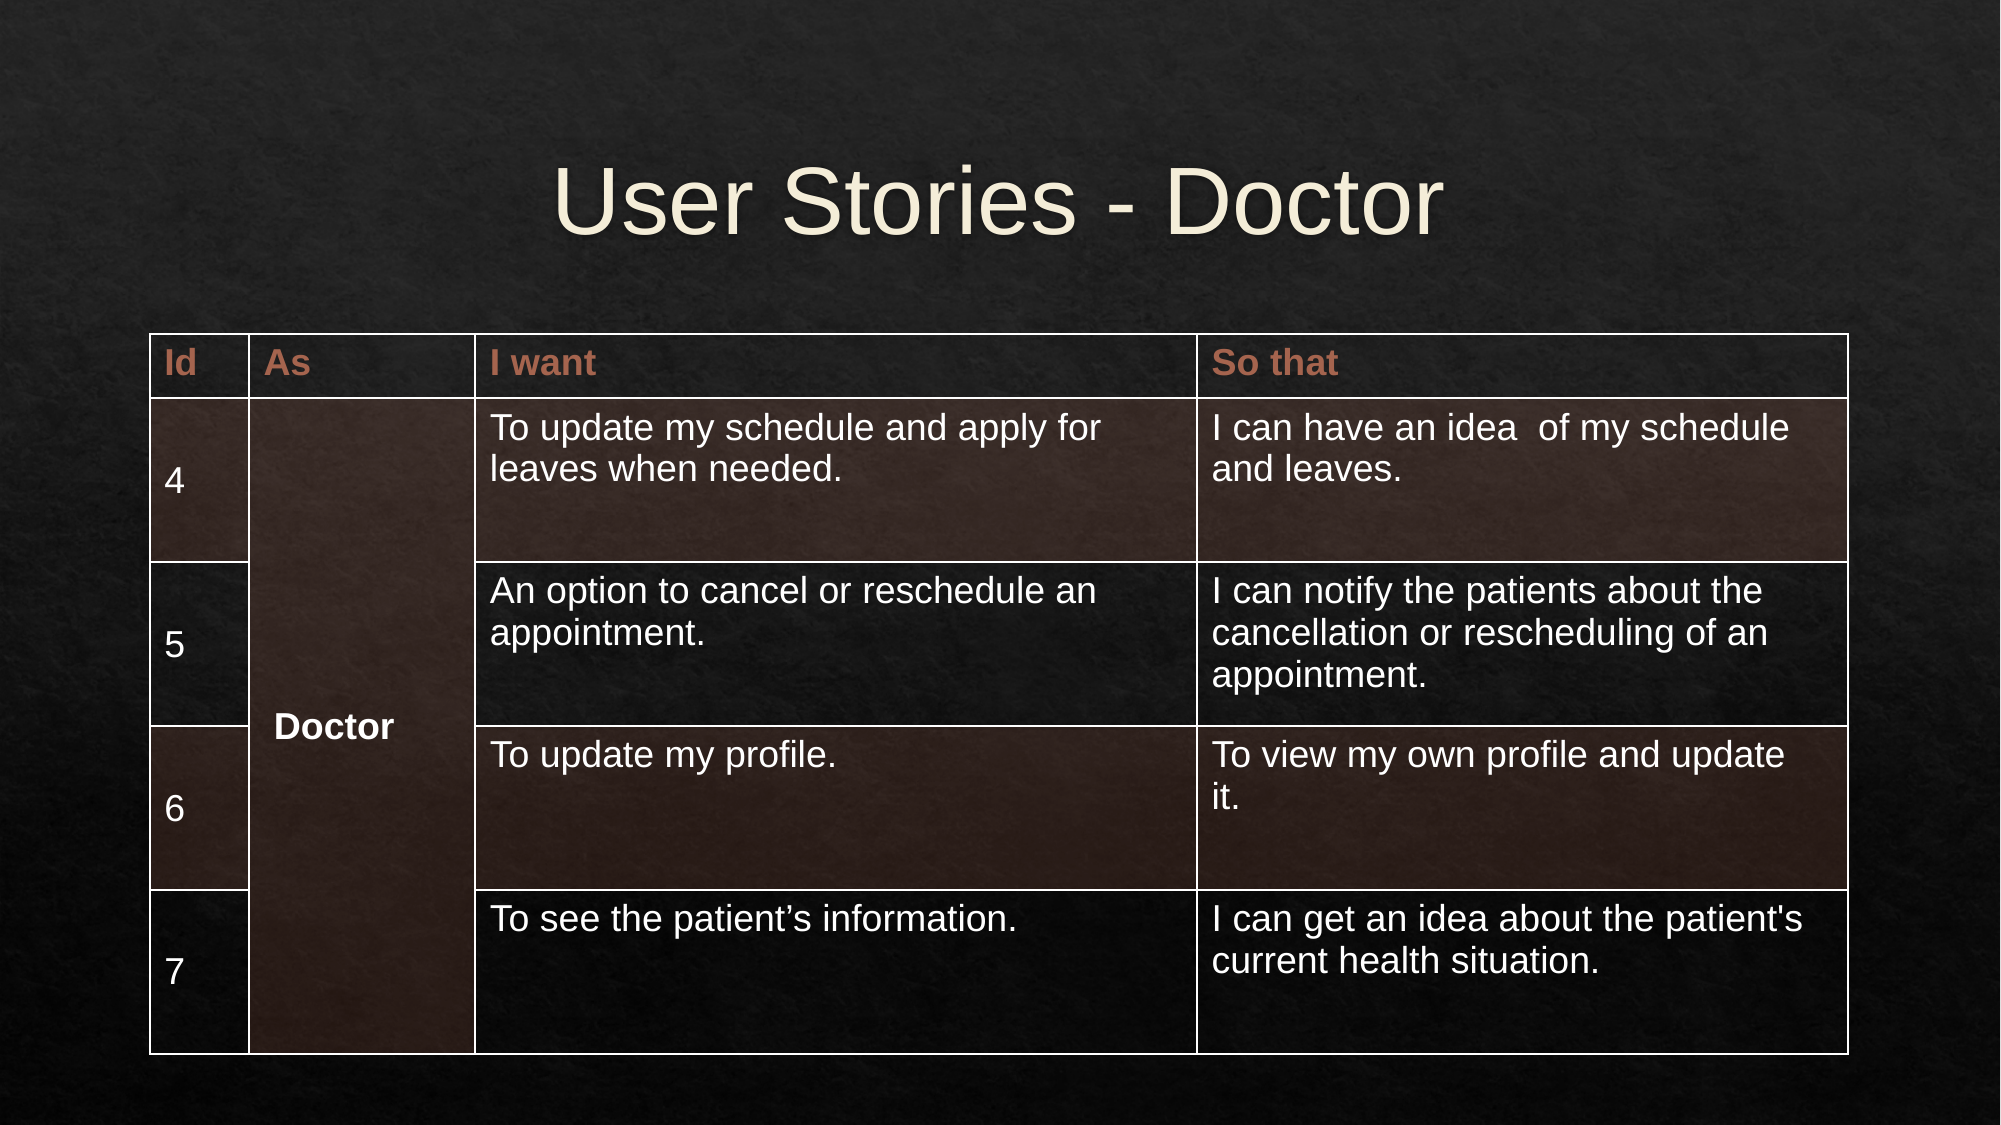

# User Stories - Doctor
| Id | As | I want | So that |
| --- | --- | --- | --- |
| 4 | Doctor | To update my schedule and apply for leaves when needed. | I can have an idea of my schedule and leaves. |
| 5 | Doctor | An option to cancel or reschedule an appointment. | I can notify the patients about the cancellation or rescheduling of an appointment. |
| 6 |  | To update my profile. | To view my own profile and update it. |
| 7 |  | To see the patient’s information. | I can get an idea about the patient's current health situation. |